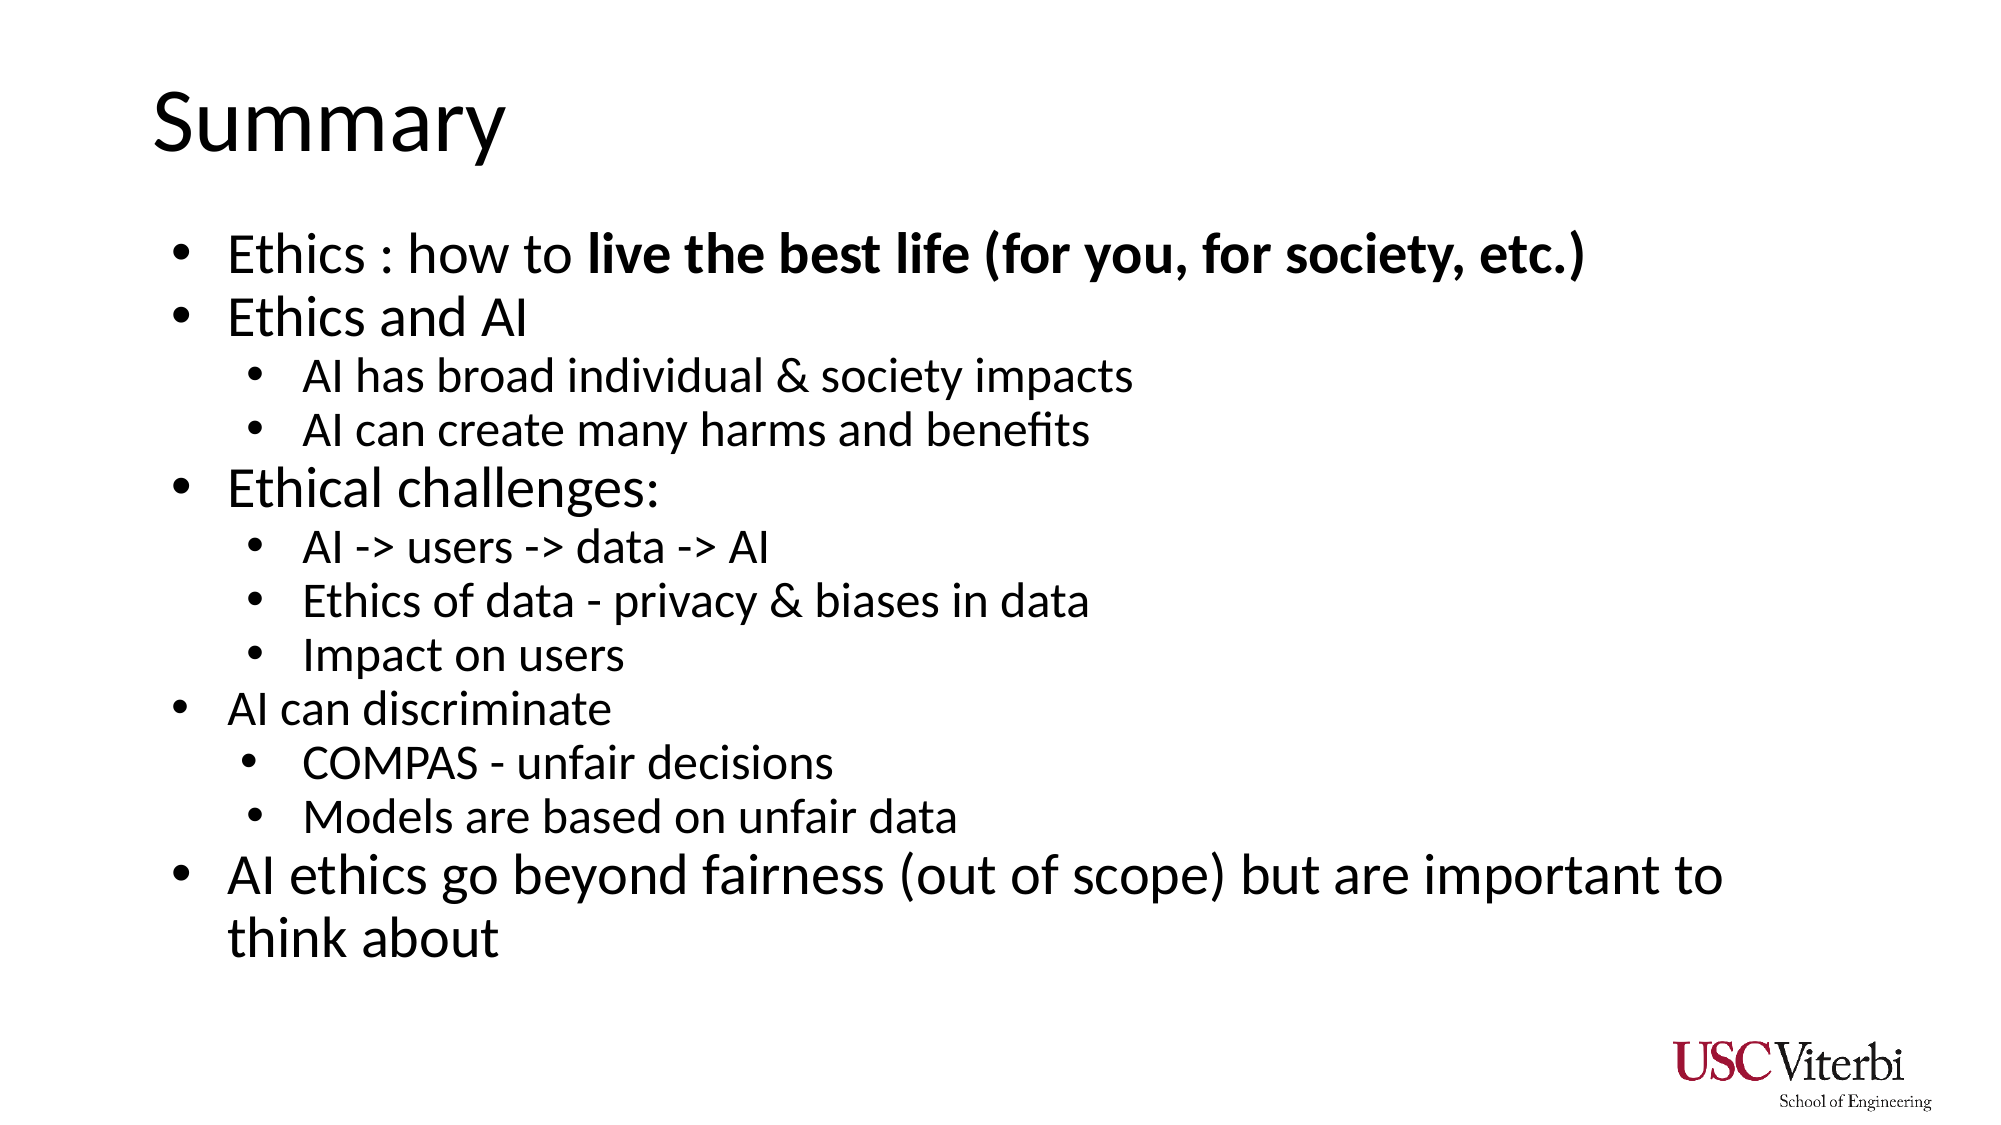

# Summary
Ethics : how to live the best life (for you, for society, etc.)
Ethics and AI
AI has broad individual & society impacts
AI can create many harms and benefits
Ethical challenges:
AI -> users -> data -> AI
Ethics of data - privacy & biases in data
Impact on users
AI can discriminate
COMPAS - unfair decisions
Models are based on unfair data
AI ethics go beyond fairness (out of scope) but are important to think about